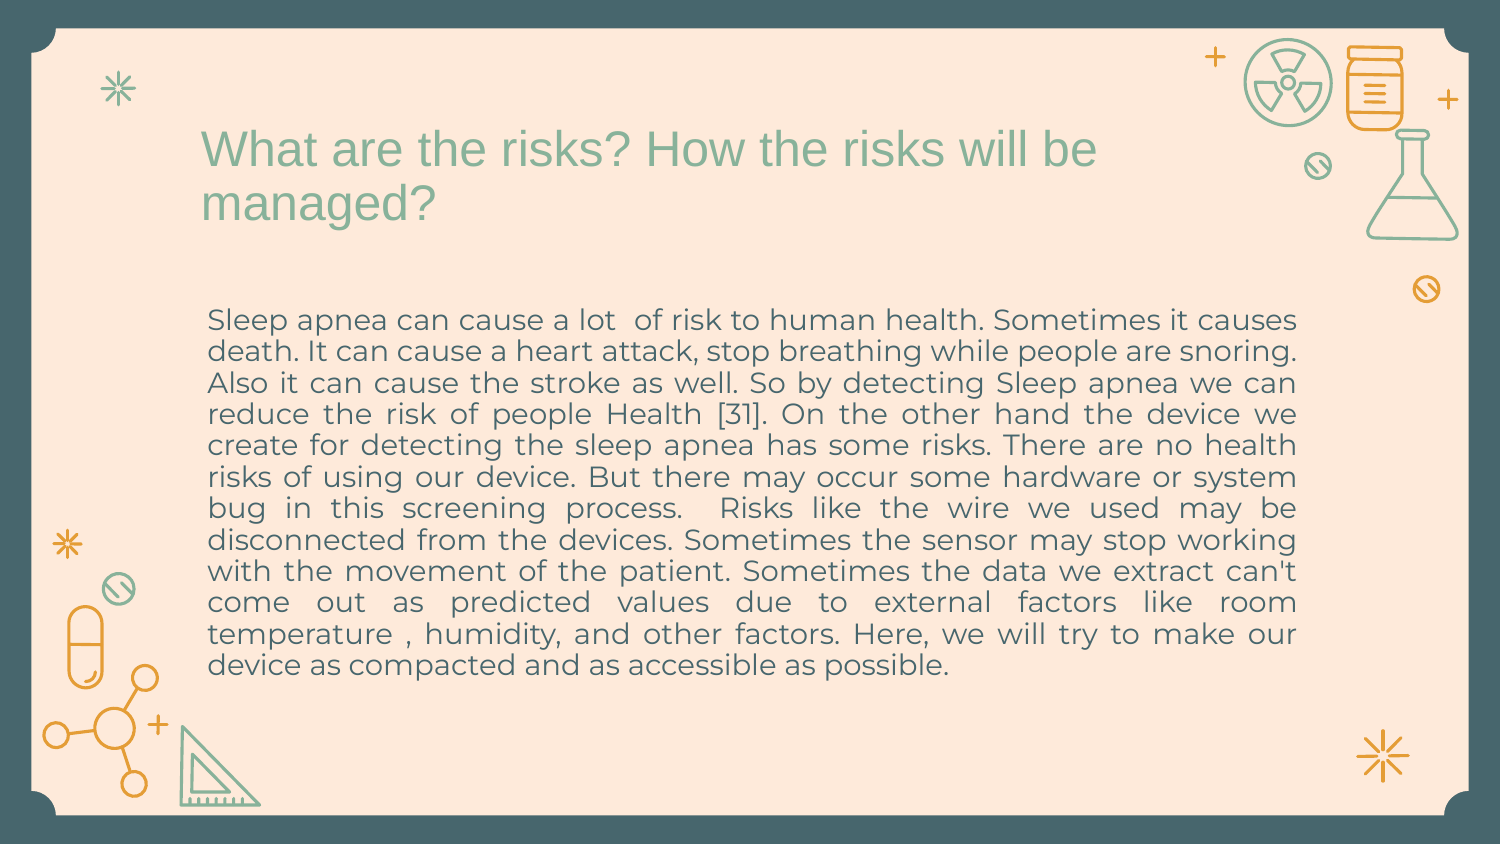

# What are the risks? How the risks will be managed?

Sleep apnea can cause a lot  of risk to human health. Sometimes it causes death. It can cause a heart attack, stop breathing while people are snoring. Also it can cause the stroke as well. So by detecting Sleep apnea we can reduce the risk of people Health [31]. On the other hand the device we create for detecting the sleep apnea has some risks. There are no health risks of using our device. But there may occur some hardware or system bug in this screening process.  Risks like the wire we used may be disconnected from the devices. Sometimes the sensor may stop working with the movement of the patient. Sometimes the data we extract can't come out as predicted values due to external factors like room temperature , humidity, and other factors. Here, we will try to make our device as compacted and as accessible as possible.